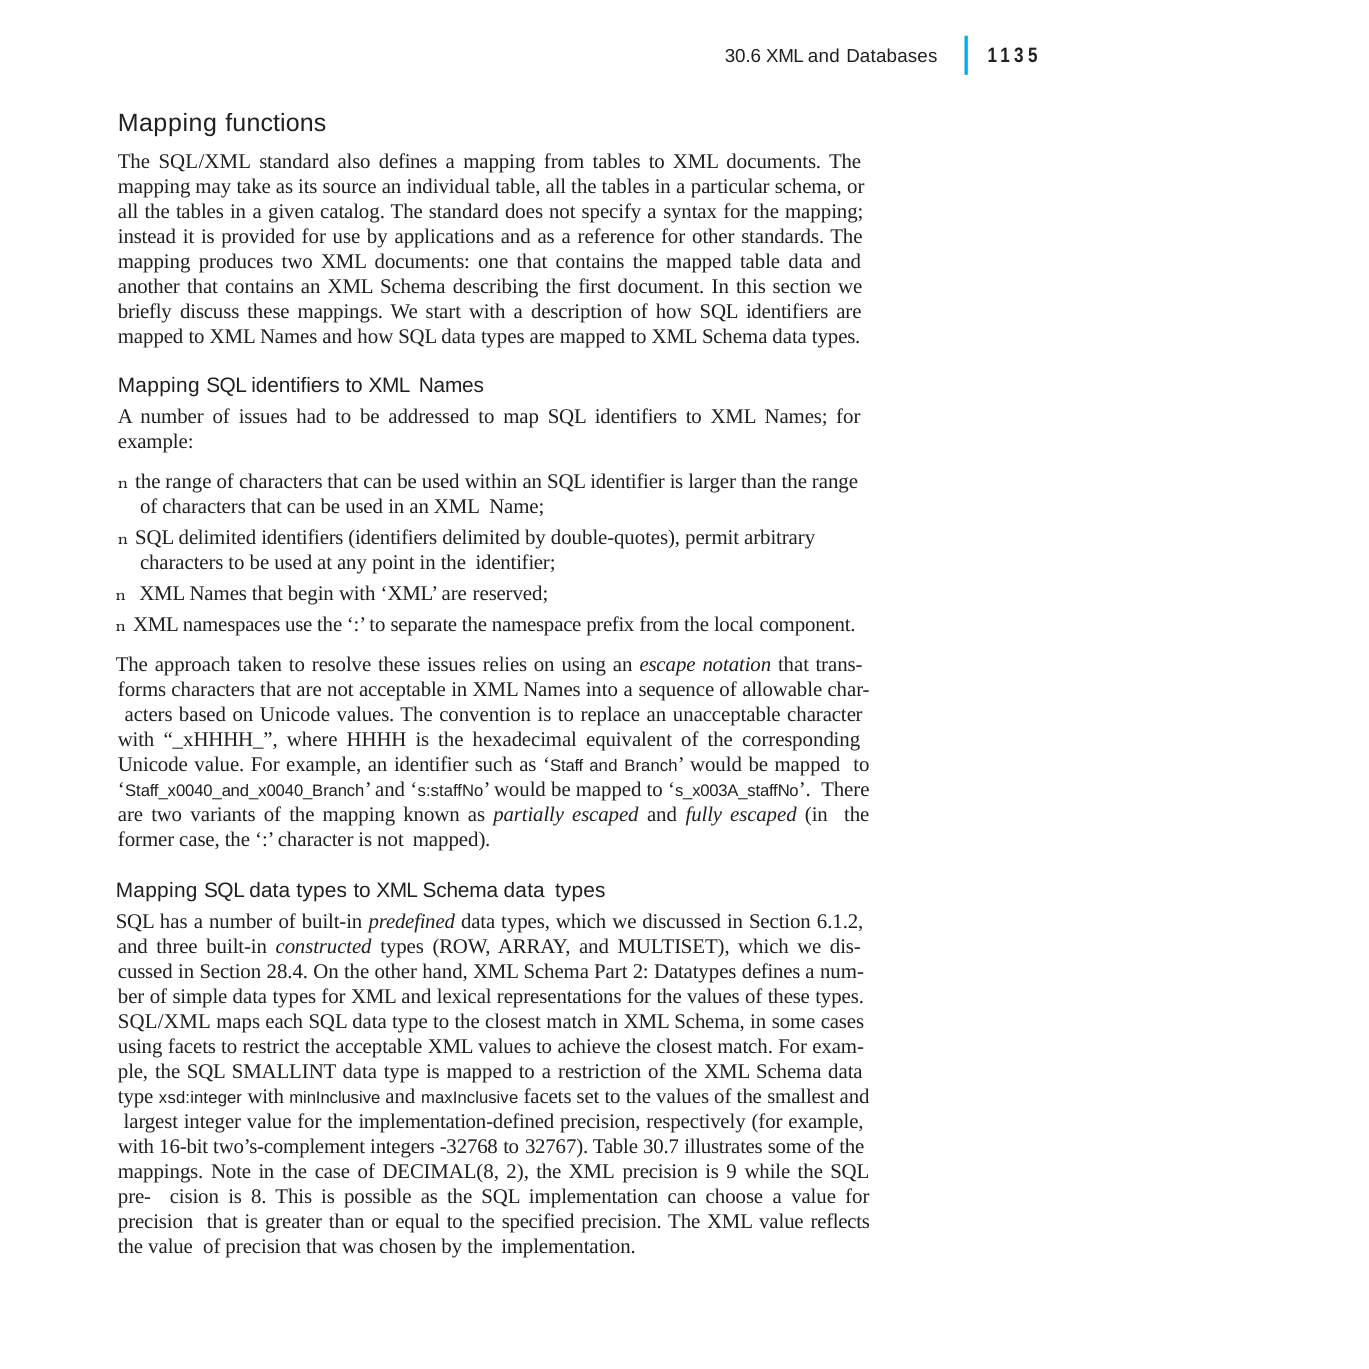

|
1135
30.6 XML and Databases
Mapping functions
The SQL/XML standard also defines a mapping from tables to XML documents. The  mapping may take as its source an individual table, all the tables in a particular schema, or  all the tables in a given catalog. The standard does not specify a syntax for the mapping;  instead it is provided for use by applications and as a reference for other standards. The  mapping produces two XML documents: one that contains the mapped table data and  another that contains an XML Schema describing the first document. In this section we  briefly discuss these mappings. We start with a description of how SQL identifiers are  mapped to XML Names and how SQL data types are mapped to XML Schema data types.

Mapping SQL identifiers to XML Names
A number of issues had to be addressed to map SQL identifiers to XML Names; for  example:
n the range of characters that can be used within an SQL identifier is larger than the range  of characters that can be used in an XML Name;
n SQL delimited identifiers (identifiers delimited by double-quotes), permit arbitrary  characters to be used at any point in the identifier;
n  XML Names that begin with ‘XML’ are reserved;
n XML namespaces use the ‘:’ to separate the namespace prefix from the local component.
The approach taken to resolve these issues relies on using an escape notation that trans-  forms characters that are not acceptable in XML Names into a sequence of allowable char-  acters based on Unicode values. The convention is to replace an unacceptable character  with “_xHHHH_”, where HHHH is the hexadecimal equivalent of the corresponding  Unicode value. For example, an identifier such as ‘Staff and Branch’ would be mapped  to ‘Staff_x0040_and_x0040_Branch’ and ‘s:staffNo’ would be mapped to ‘s_x003A_staffNo’.  There are two variants of the mapping known as partially escaped and fully escaped (in  the former case, the ‘:’ character is not mapped).

Mapping SQL data types to XML Schema data types
SQL has a number of built-in predefined data types, which we discussed in Section 6.1.2,  and three built-in constructed types (ROW, ARRAY, and MULTISET), which we dis-  cussed in Section 28.4. On the other hand, XML Schema Part 2: Datatypes defines a num-  ber of simple data types for XML and lexical representations for the values of these types.  SQL/XML maps each SQL data type to the closest match in XML Schema, in some cases  using facets to restrict the acceptable XML values to achieve the closest match. For exam-  ple, the SQL SMALLINT data type is mapped to a restriction of the XML Schema data  type xsd:integer with minInclusive and maxInclusive facets set to the values of the smallest and  largest integer value for the implementation-defined precision, respectively (for example,  with 16-bit two’s-complement integers -32768 to 32767). Table 30.7 illustrates some of the  mappings. Note in the case of DECIMAL(8, 2), the XML precision is 9 while the SQL pre-  cision is 8. This is possible as the SQL implementation can choose a value for precision  that is greater than or equal to the specified precision. The XML value reflects the value  of precision that was chosen by the implementation.